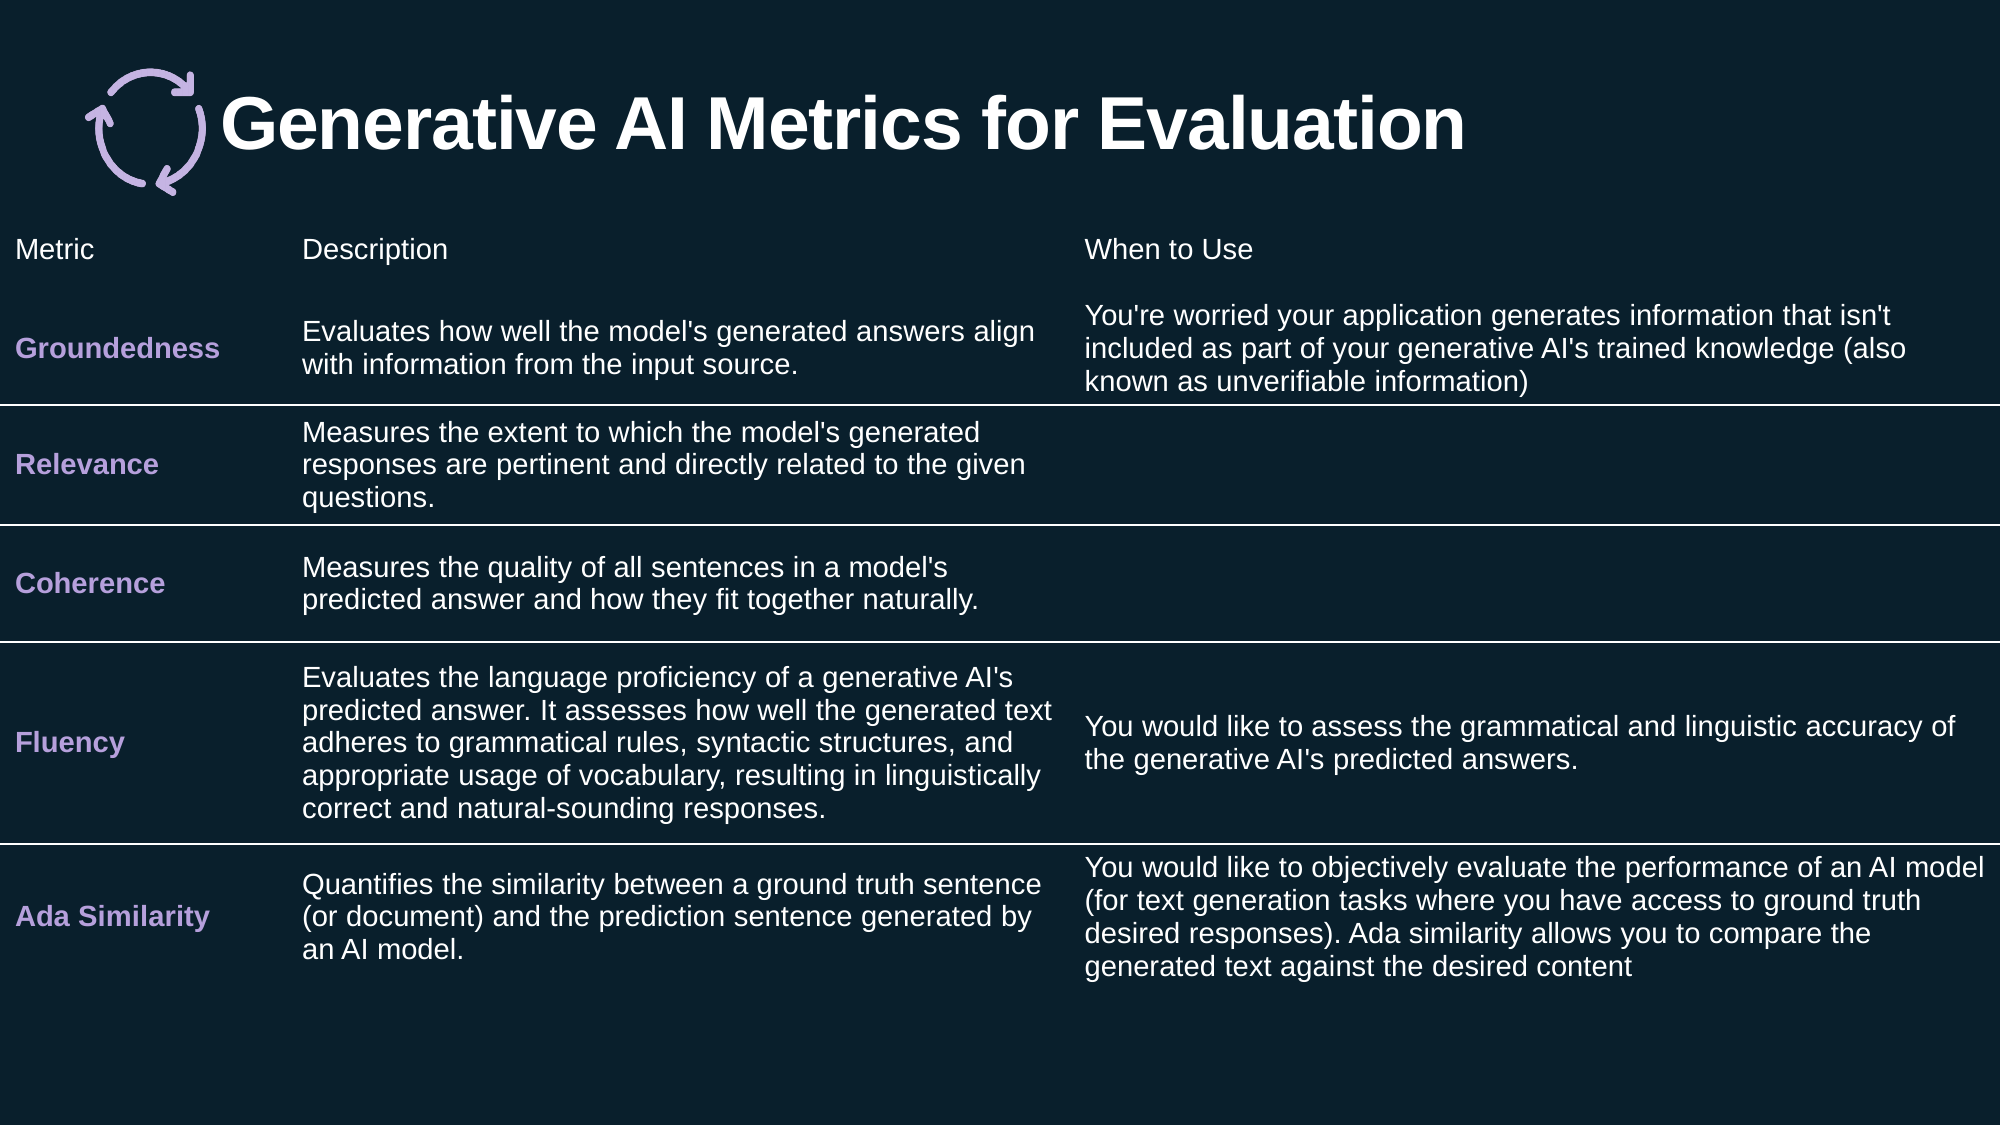

Generative AI Metrics for Evaluation
| Metric | Description | When to Use |
| --- | --- | --- |
| Groundedness | Evaluates how well the model's generated answers align with information from the input source. | You're worried your application generates information that isn't included as part of your generative AI's trained knowledge (also known as unverifiable information) |
| Relevance | Measures the extent to which the model's generated responses are pertinent and directly related to the given questions. | You would like to achieve high relevance for your application's answers to enhance the user experience and utility of your generative AI systems |
| Coherence | Measures the quality of all sentences in a model's predicted answer and how they fit together naturally. | You would like to test the readability and user-friendliness of your model's generated responses in real-world applications. |
| Fluency | Evaluates the language proficiency of a generative AI's predicted answer. It assesses how well the generated text adheres to grammatical rules, syntactic structures, and appropriate usage of vocabulary, resulting in linguistically correct and natural-sounding responses. | You would like to assess the grammatical and linguistic accuracy of the generative AI's predicted answers. |
| Ada Similarity | Quantifies the similarity between a ground truth sentence (or document) and the prediction sentence generated by an AI model. | You would like to objectively evaluate the performance of an AI model (for text generation tasks where you have access to ground truth desired responses). Ada similarity allows you to compare the generated text against the desired content |